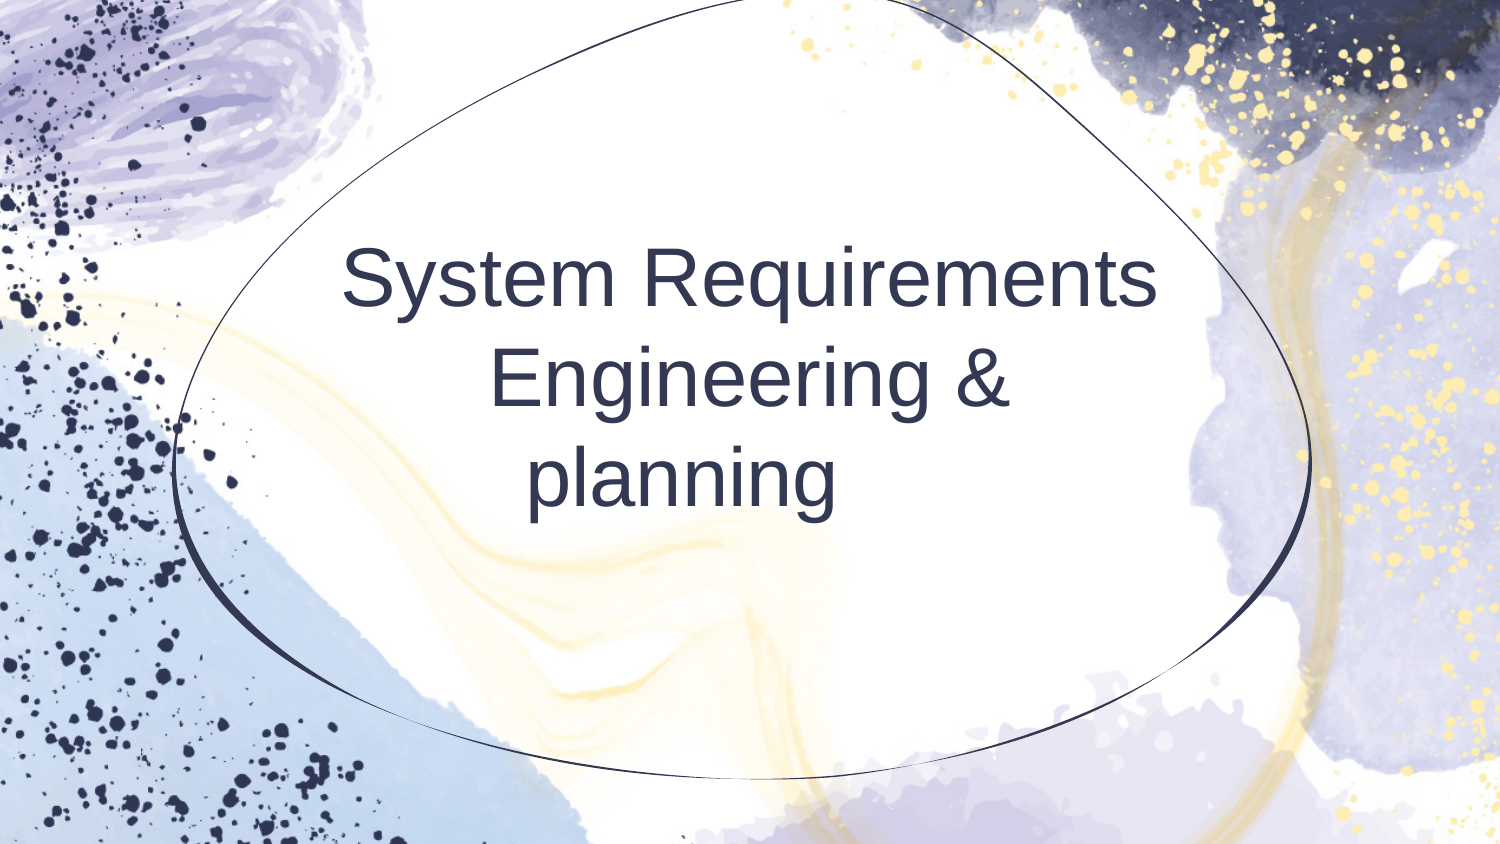

`
# System Requirements Engineering & planning